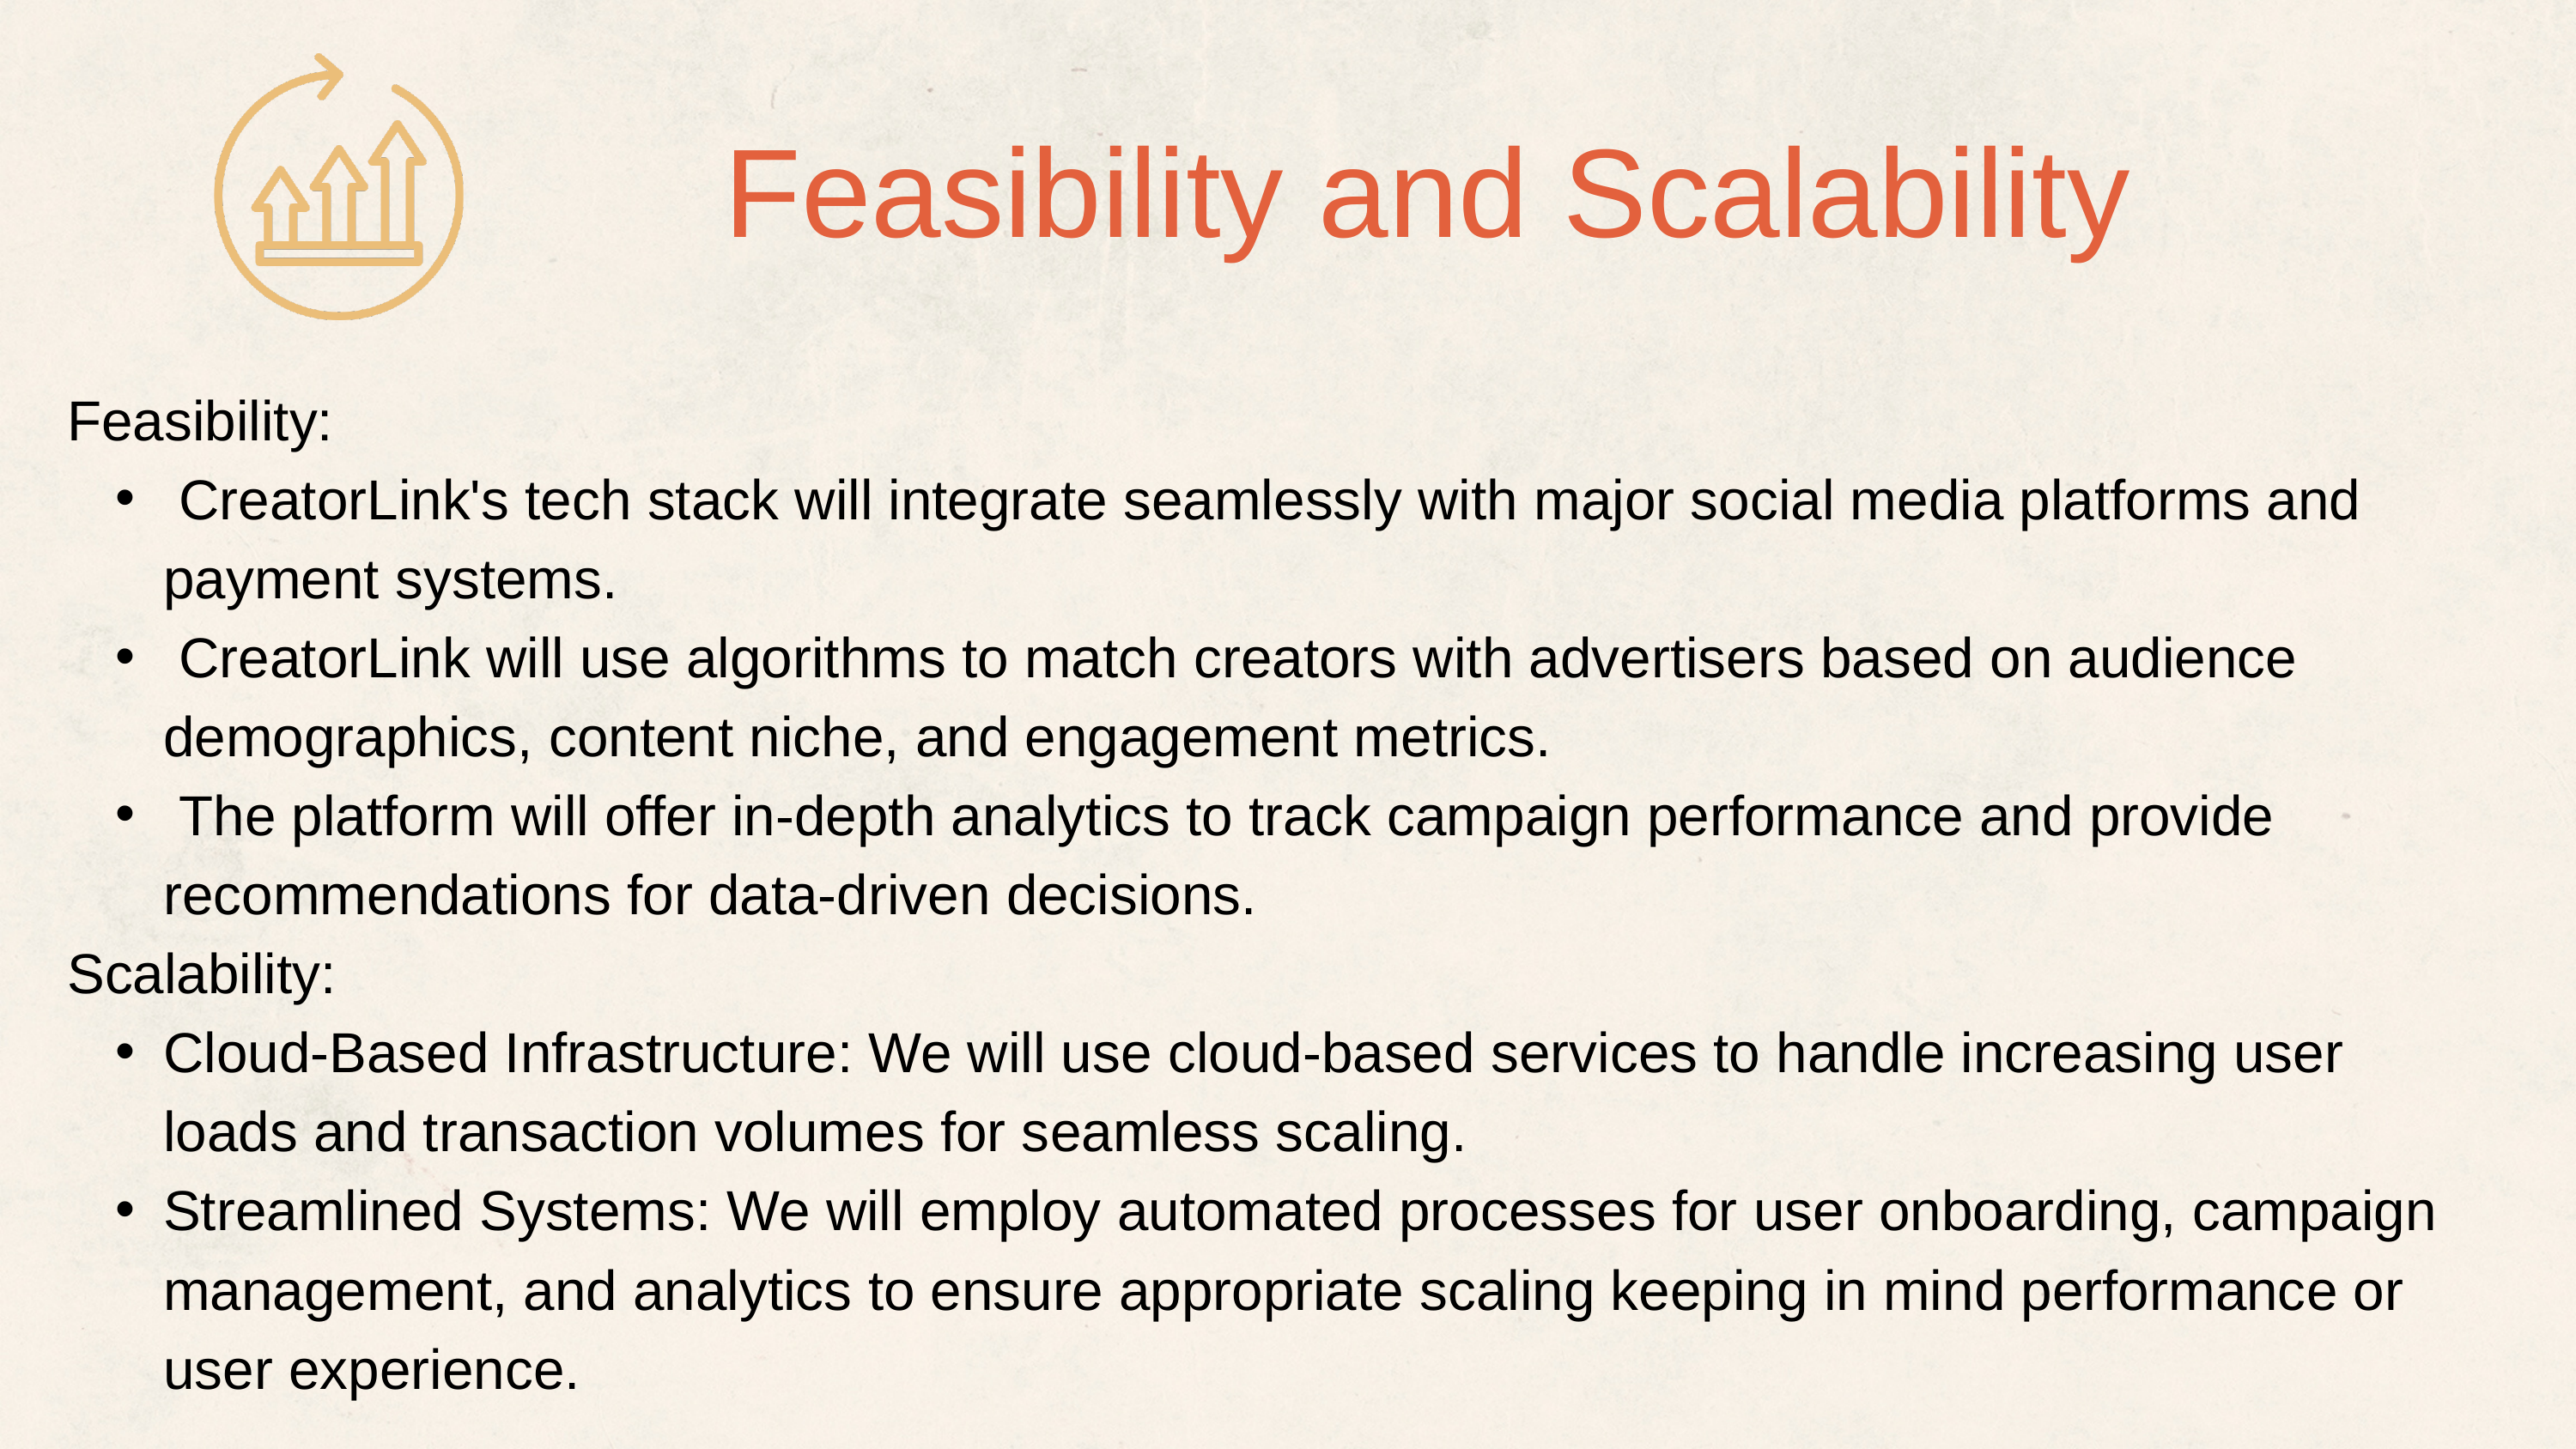

Feasibility and Scalability
Feasibility:
 CreatorLink's tech stack will integrate seamlessly with major social media platforms and payment systems.
 CreatorLink will use algorithms to match creators with advertisers based on audience demographics, content niche, and engagement metrics.
 The platform will offer in-depth analytics to track campaign performance and provide recommendations for data-driven decisions.
Scalability:
Cloud-Based Infrastructure: We will use cloud-based services to handle increasing user loads and transaction volumes for seamless scaling.
Streamlined Systems: We will employ automated processes for user onboarding, campaign management, and analytics to ensure appropriate scaling keeping in mind performance or user experience.